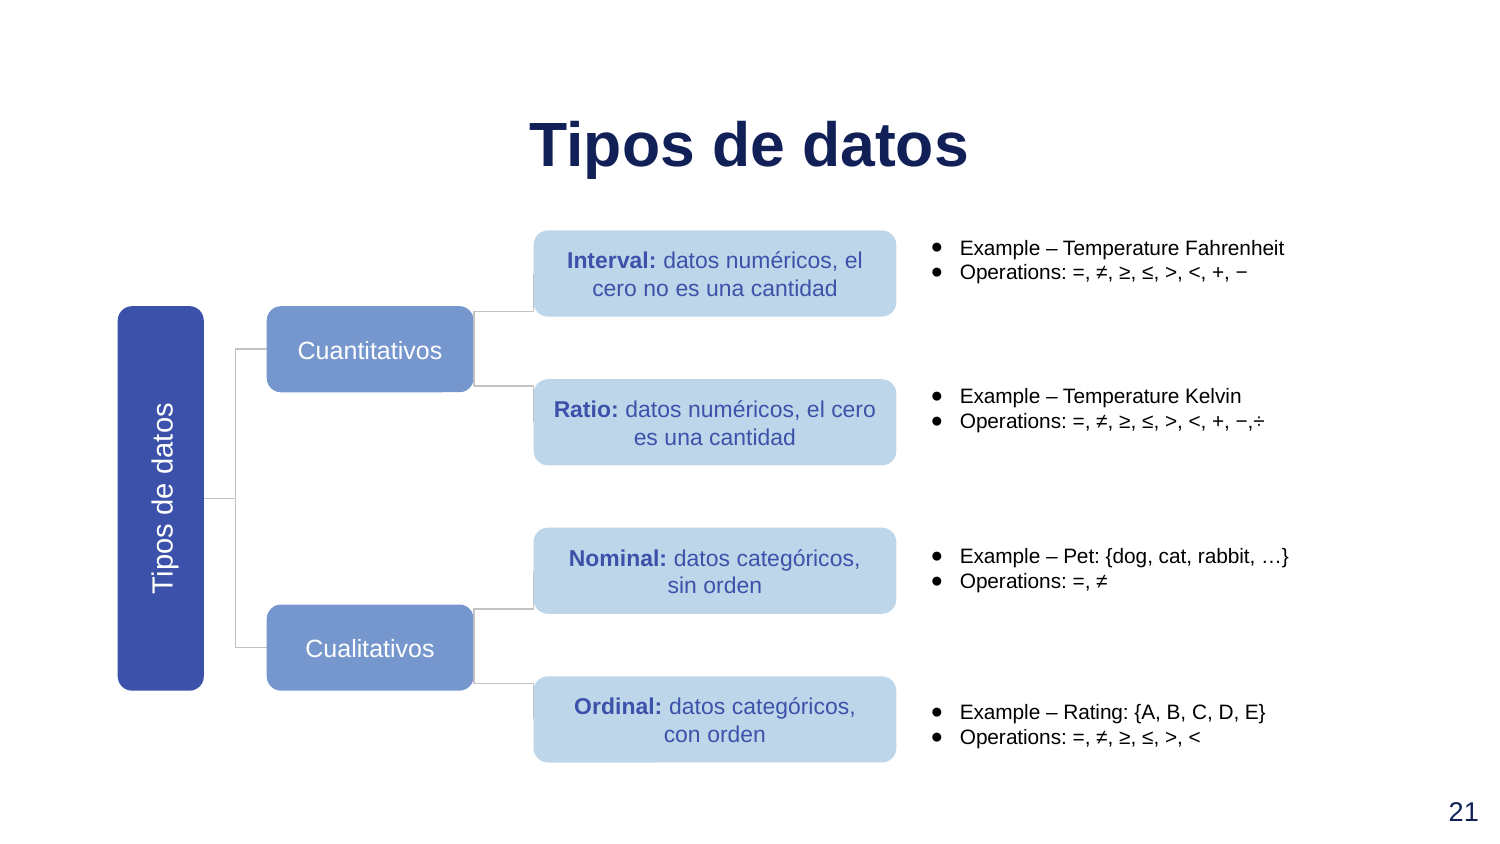

# Tipos de datos
Example – Temperature Fahrenheit
Operations: =, ≠, ≥, ≤, >, <, +, −
Interval: datos numéricos, el cero no es una cantidad
Cuantitativos
Example – Temperature Kelvin
Operations: =, ≠, ≥, ≤, >, <, +, −,÷
Ratio: datos numéricos, el cero es una cantidad
Tipos de datos
Example – Pet: {dog, cat, rabbit, …}
Operations: =, ≠
Nominal: datos categóricos, sin orden
Cualitativos
Ordinal: datos categóricos, con orden
Example – Rating: {A, B, C, D, E}
Operations: =, ≠, ≥, ≤, >, <
21